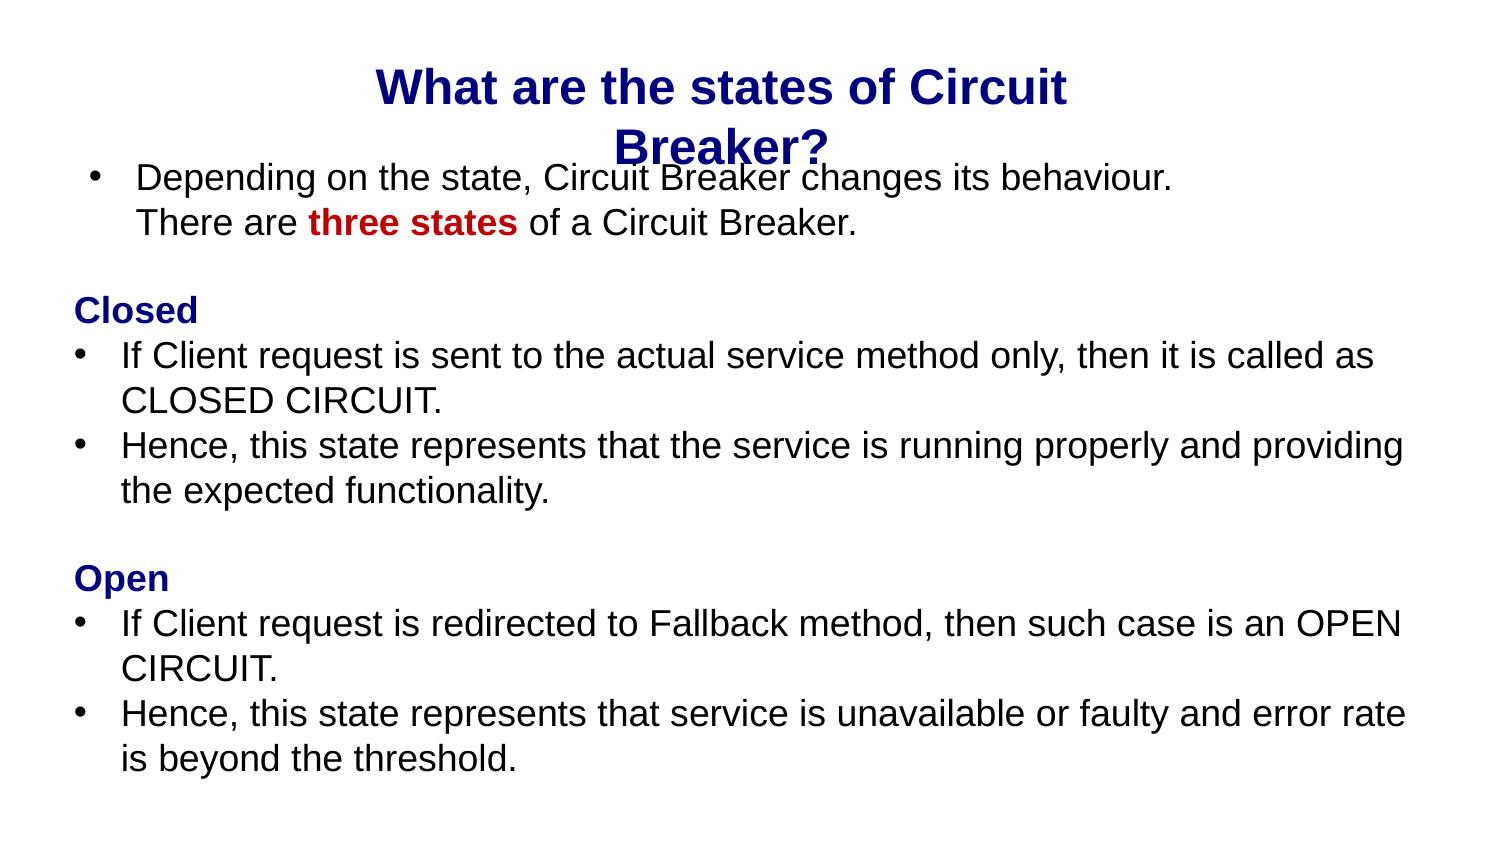

What are the states of Circuit Breaker?
Depending on the state, Circuit Breaker changes its behaviour.                  There are three states of a Circuit Breaker.
Closed
If Client request is sent to the actual service method only, then it is called as CLOSED CIRCUIT.
Hence, this state represents that the service is running properly and providing the expected functionality.
Open
If Client request is redirected to Fallback method, then such case is an OPEN CIRCUIT.
Hence, this state represents that service is unavailable or faulty and error rate is beyond the threshold.